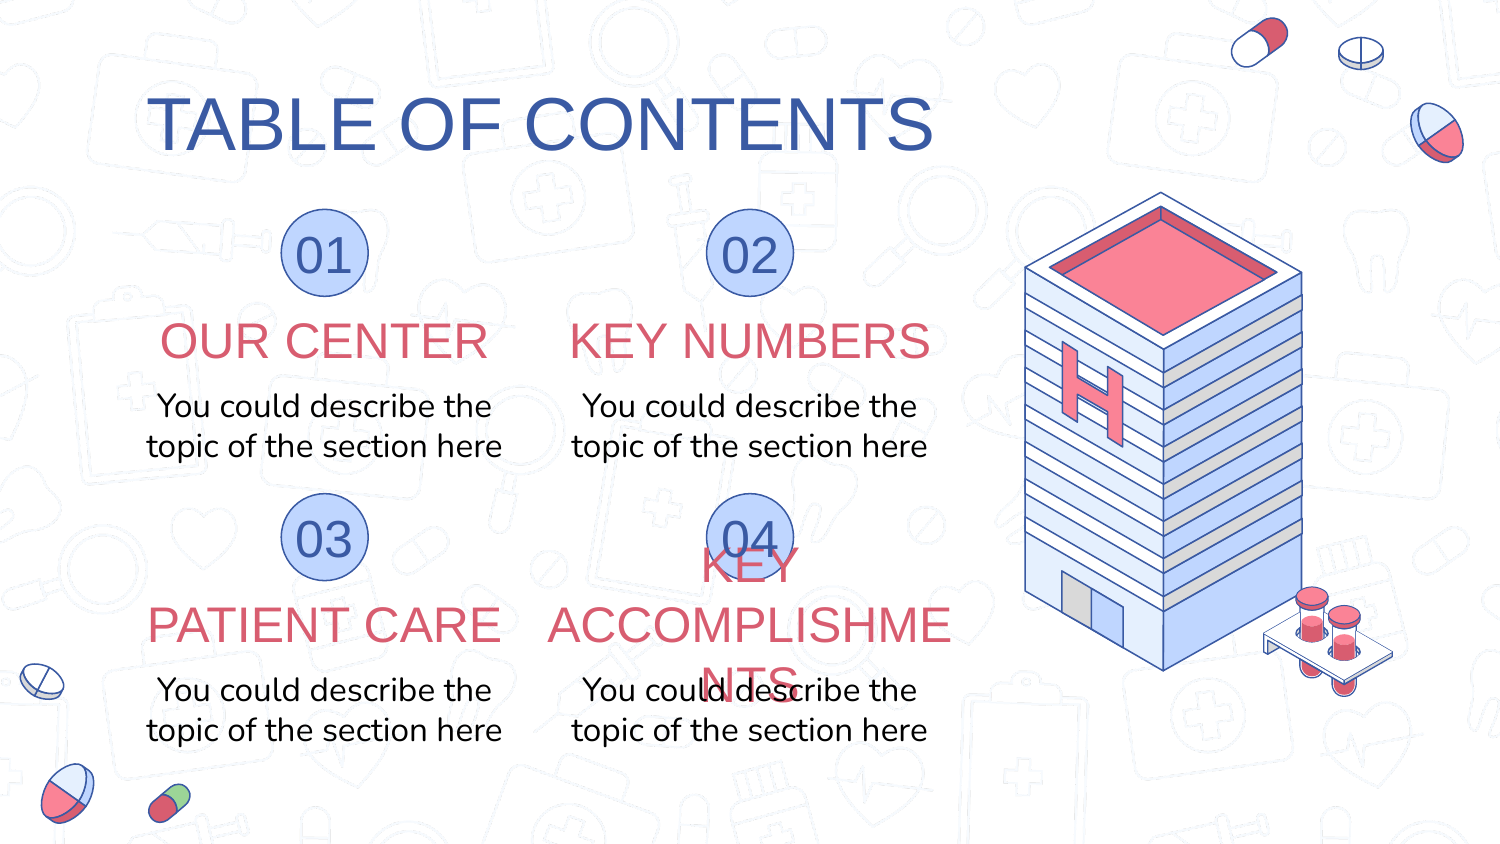

# TABLE OF CONTENTS

02
01
OUR CENTER
KEY NUMBERS
You could describe the topic of the section here
You could describe the topic of the section here

03
04
PATIENT CARE
KEY ACCOMPLISHMENTS

You could describe the topic of the section here
You could describe the topic of the section here